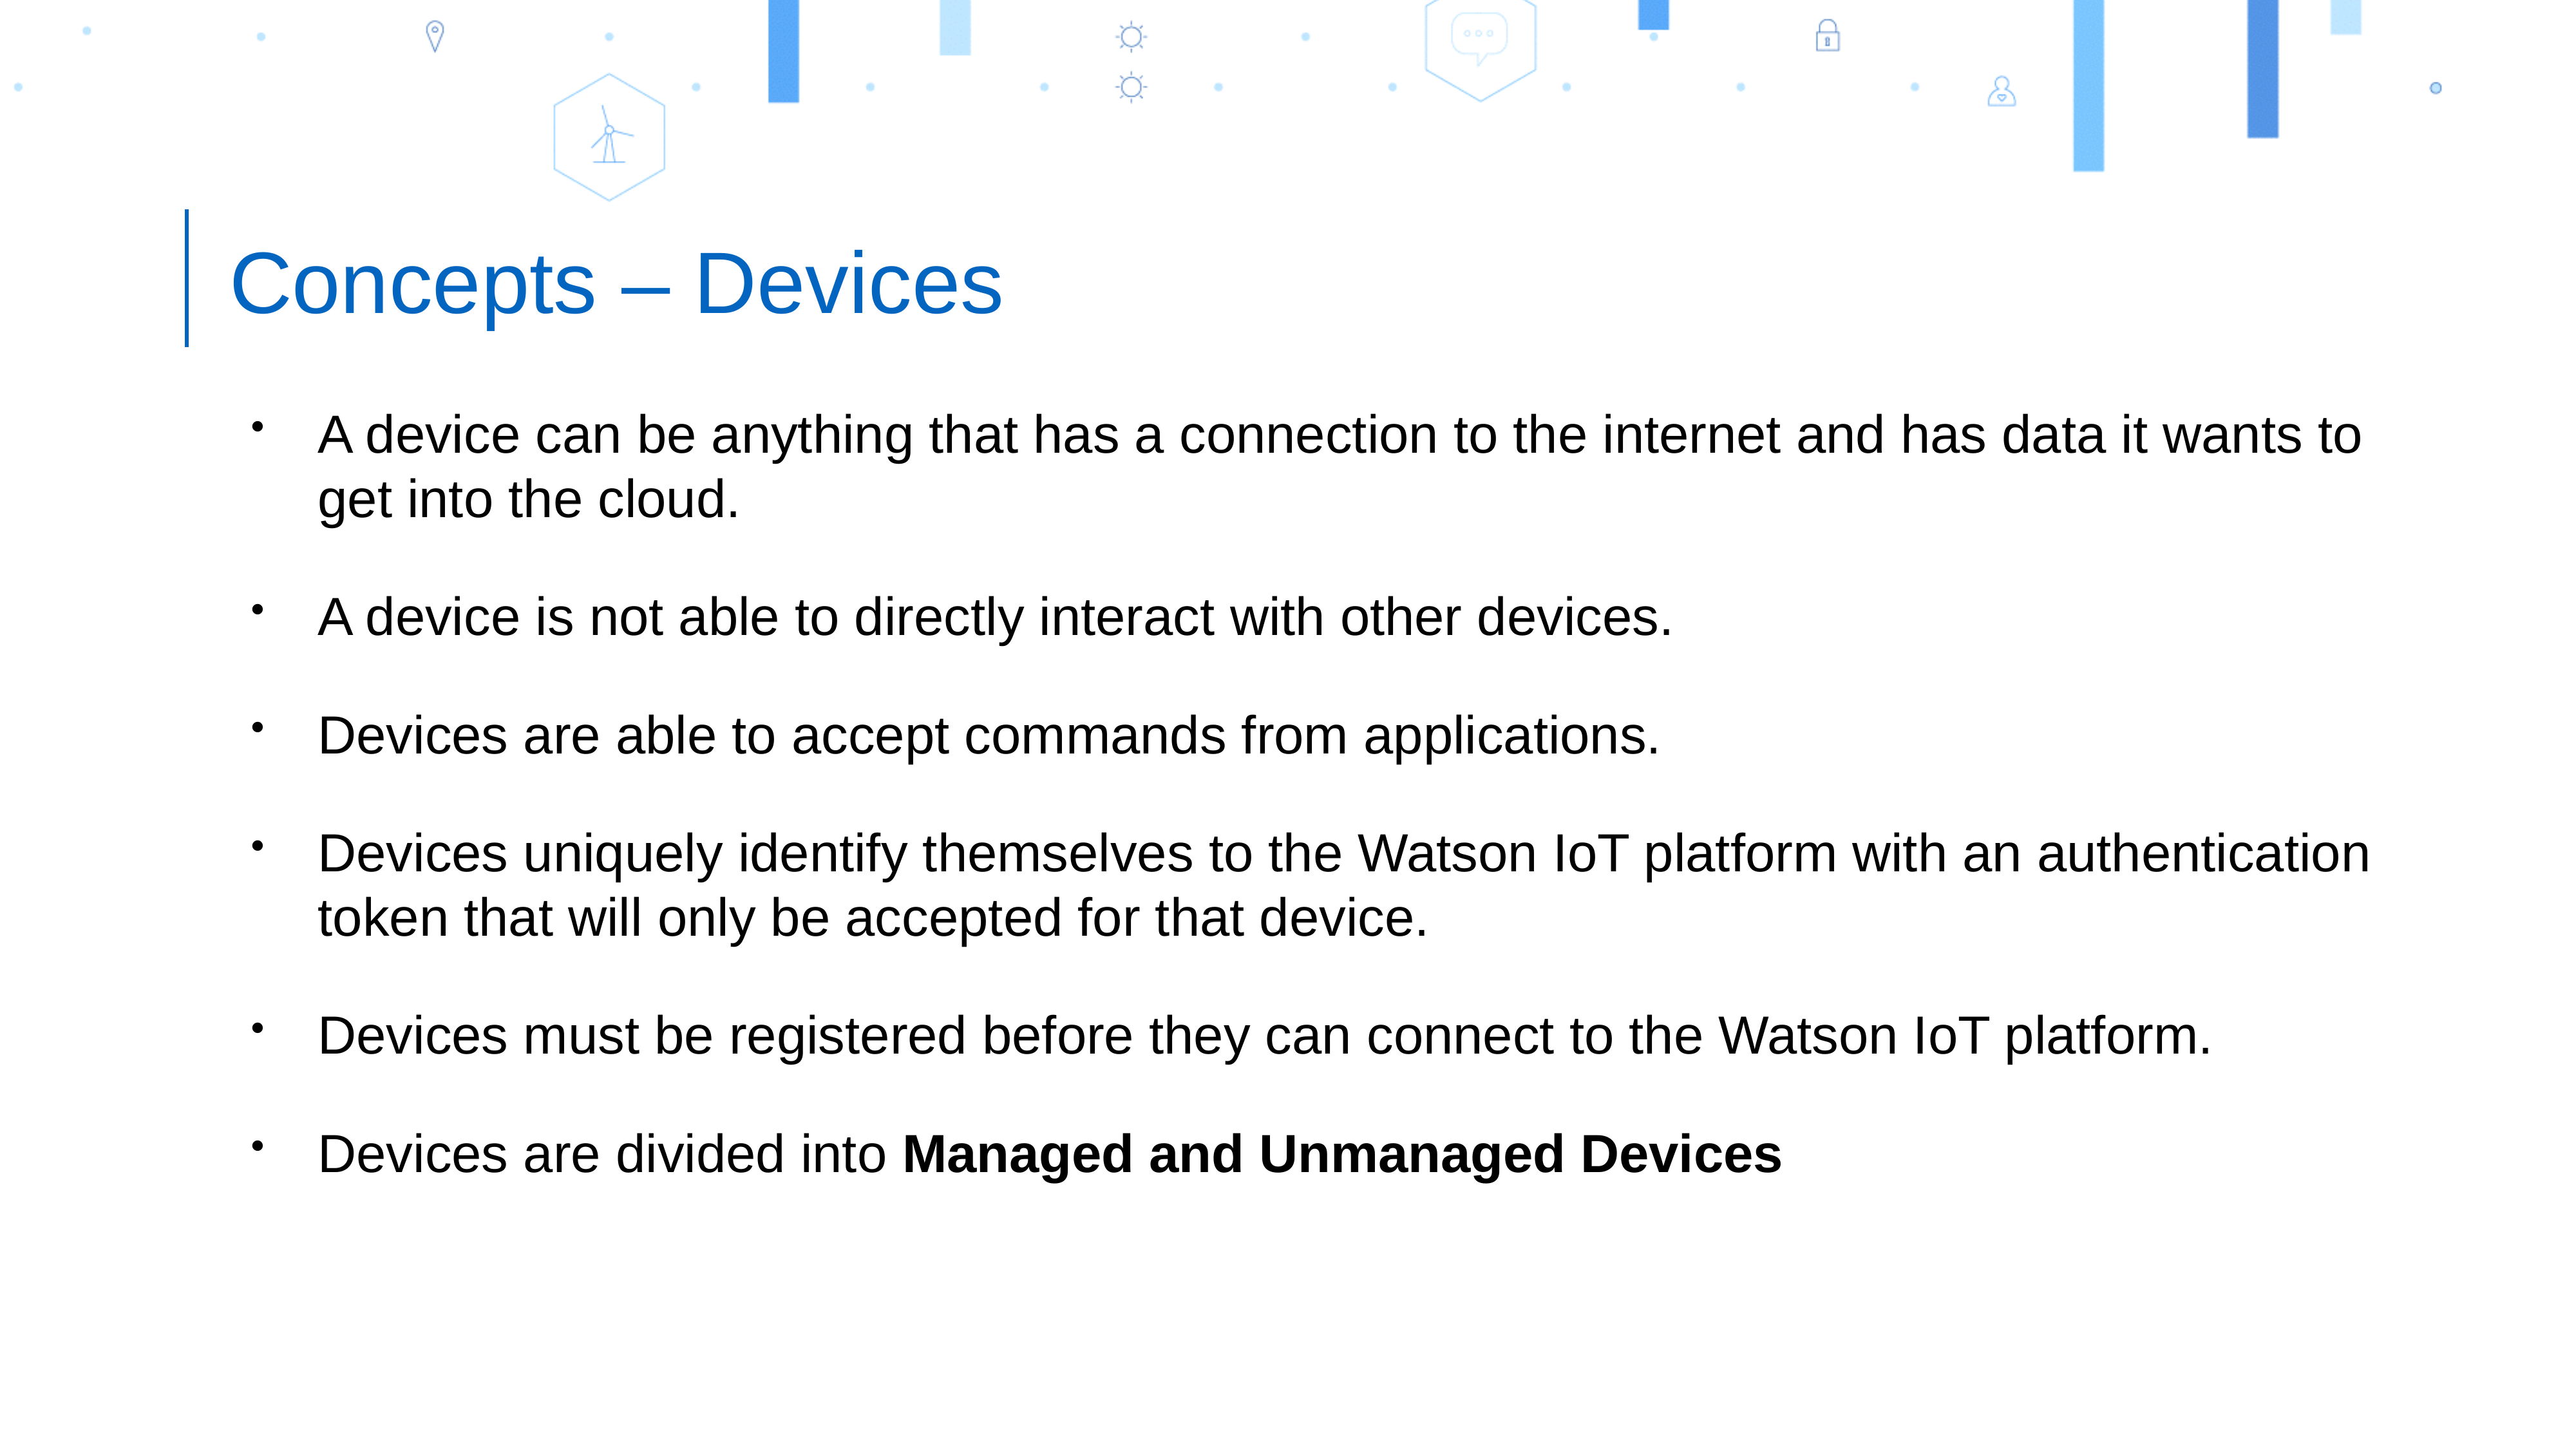

Concepts – Devices
A device can be anything that has a connection to the internet and has data it wants to get into the cloud.
A device is not able to directly interact with other devices.
Devices are able to accept commands from applications.
Devices uniquely identify themselves to the Watson IoT platform with an authentication token that will only be accepted for that device.
Devices must be registered before they can connect to the Watson IoT platform.
Devices are divided into Managed and Unmanaged Devices